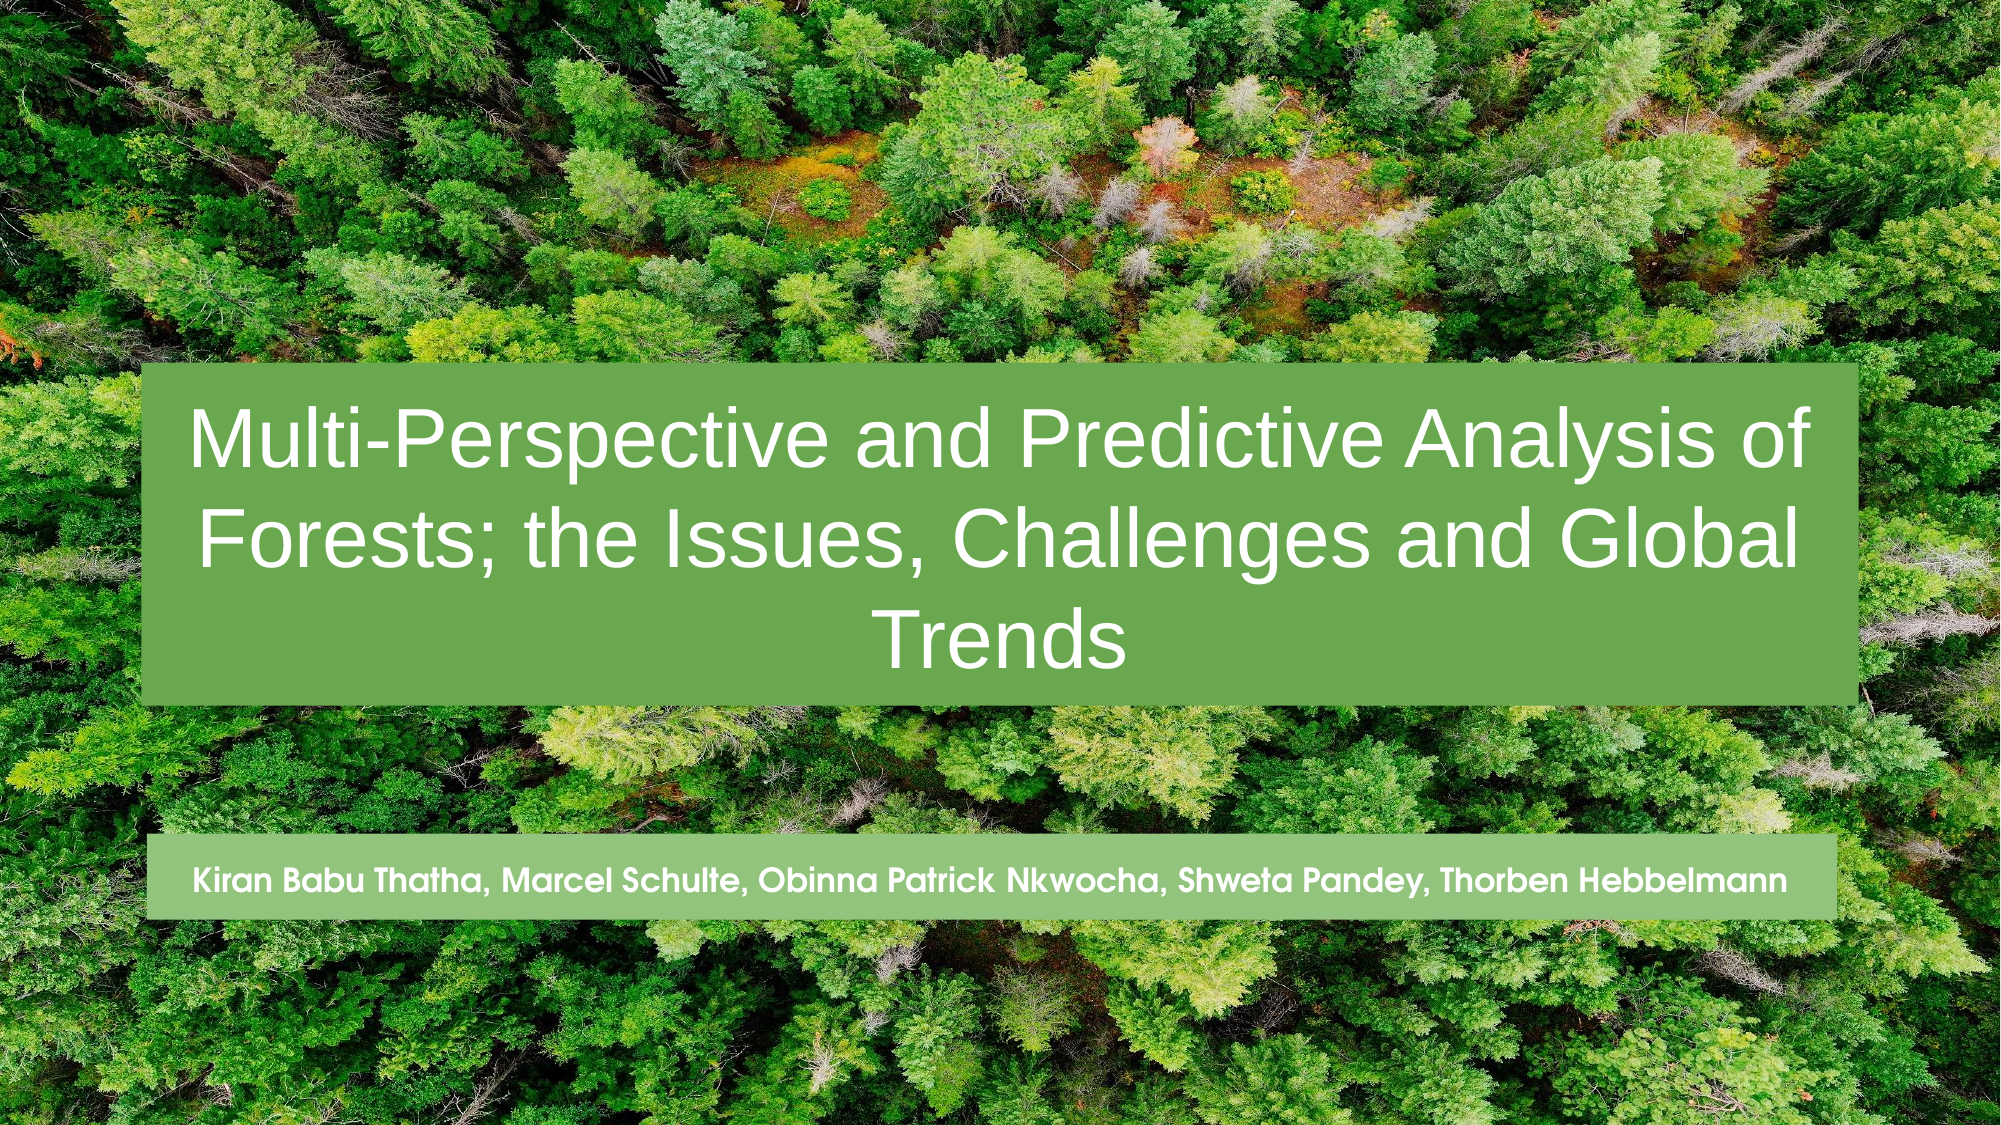

# Multi-Perspective and Predictive Analysis of Forests; the Issues, Challenges and Global Trends
Kiran Babu Thatha, Marcel Schulte, Obinna Patrick Nkwocha, Shweta Pandey, Thorben Hebbelmann